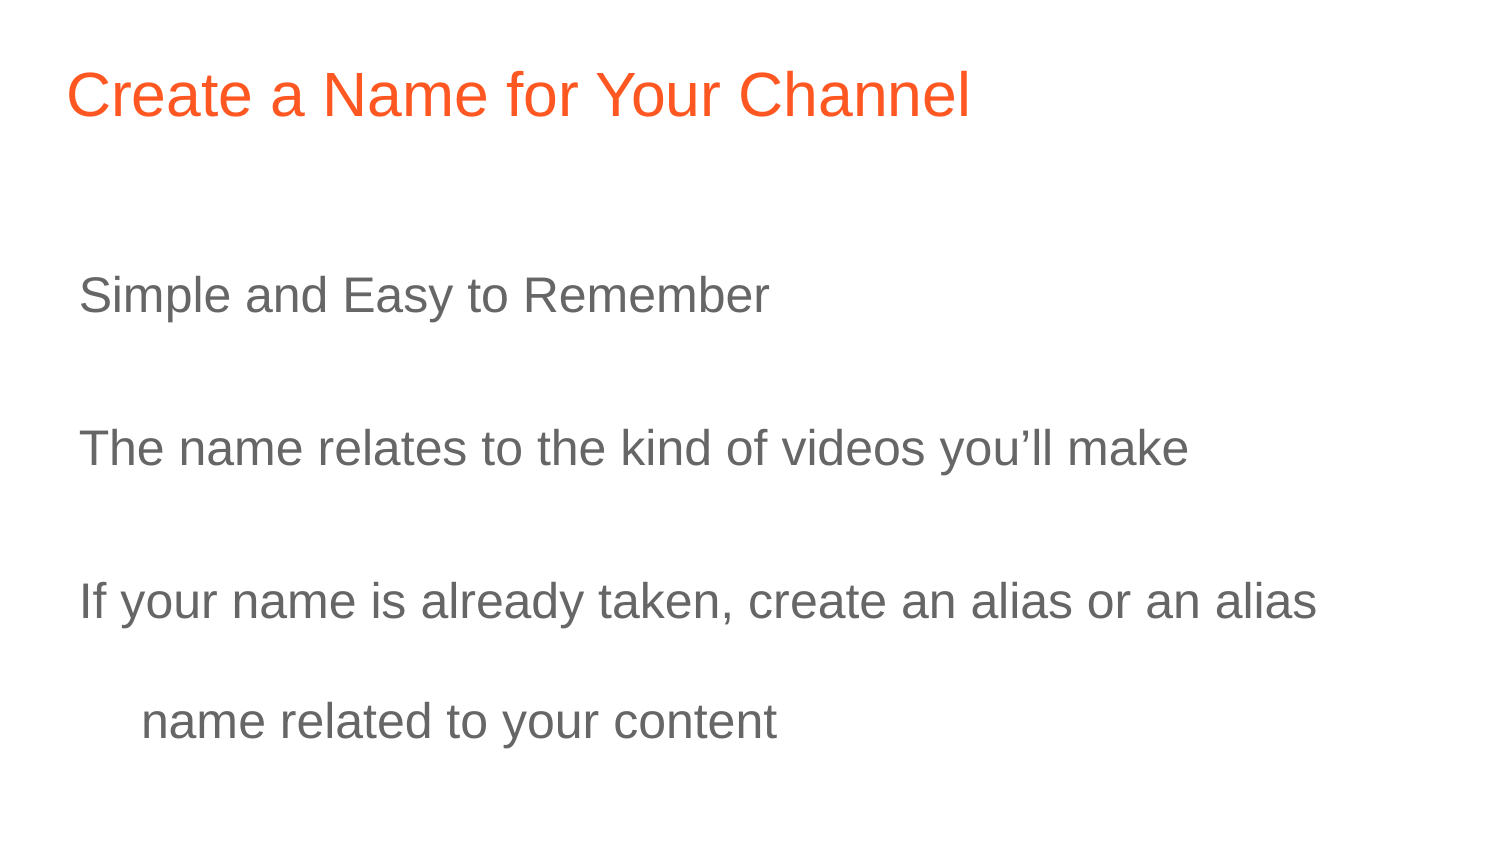

# Create a Name for Your Channel
Simple and Easy to Remember
The name relates to the kind of videos you’ll make
If your name is already taken, create an alias or an alias name related to your content